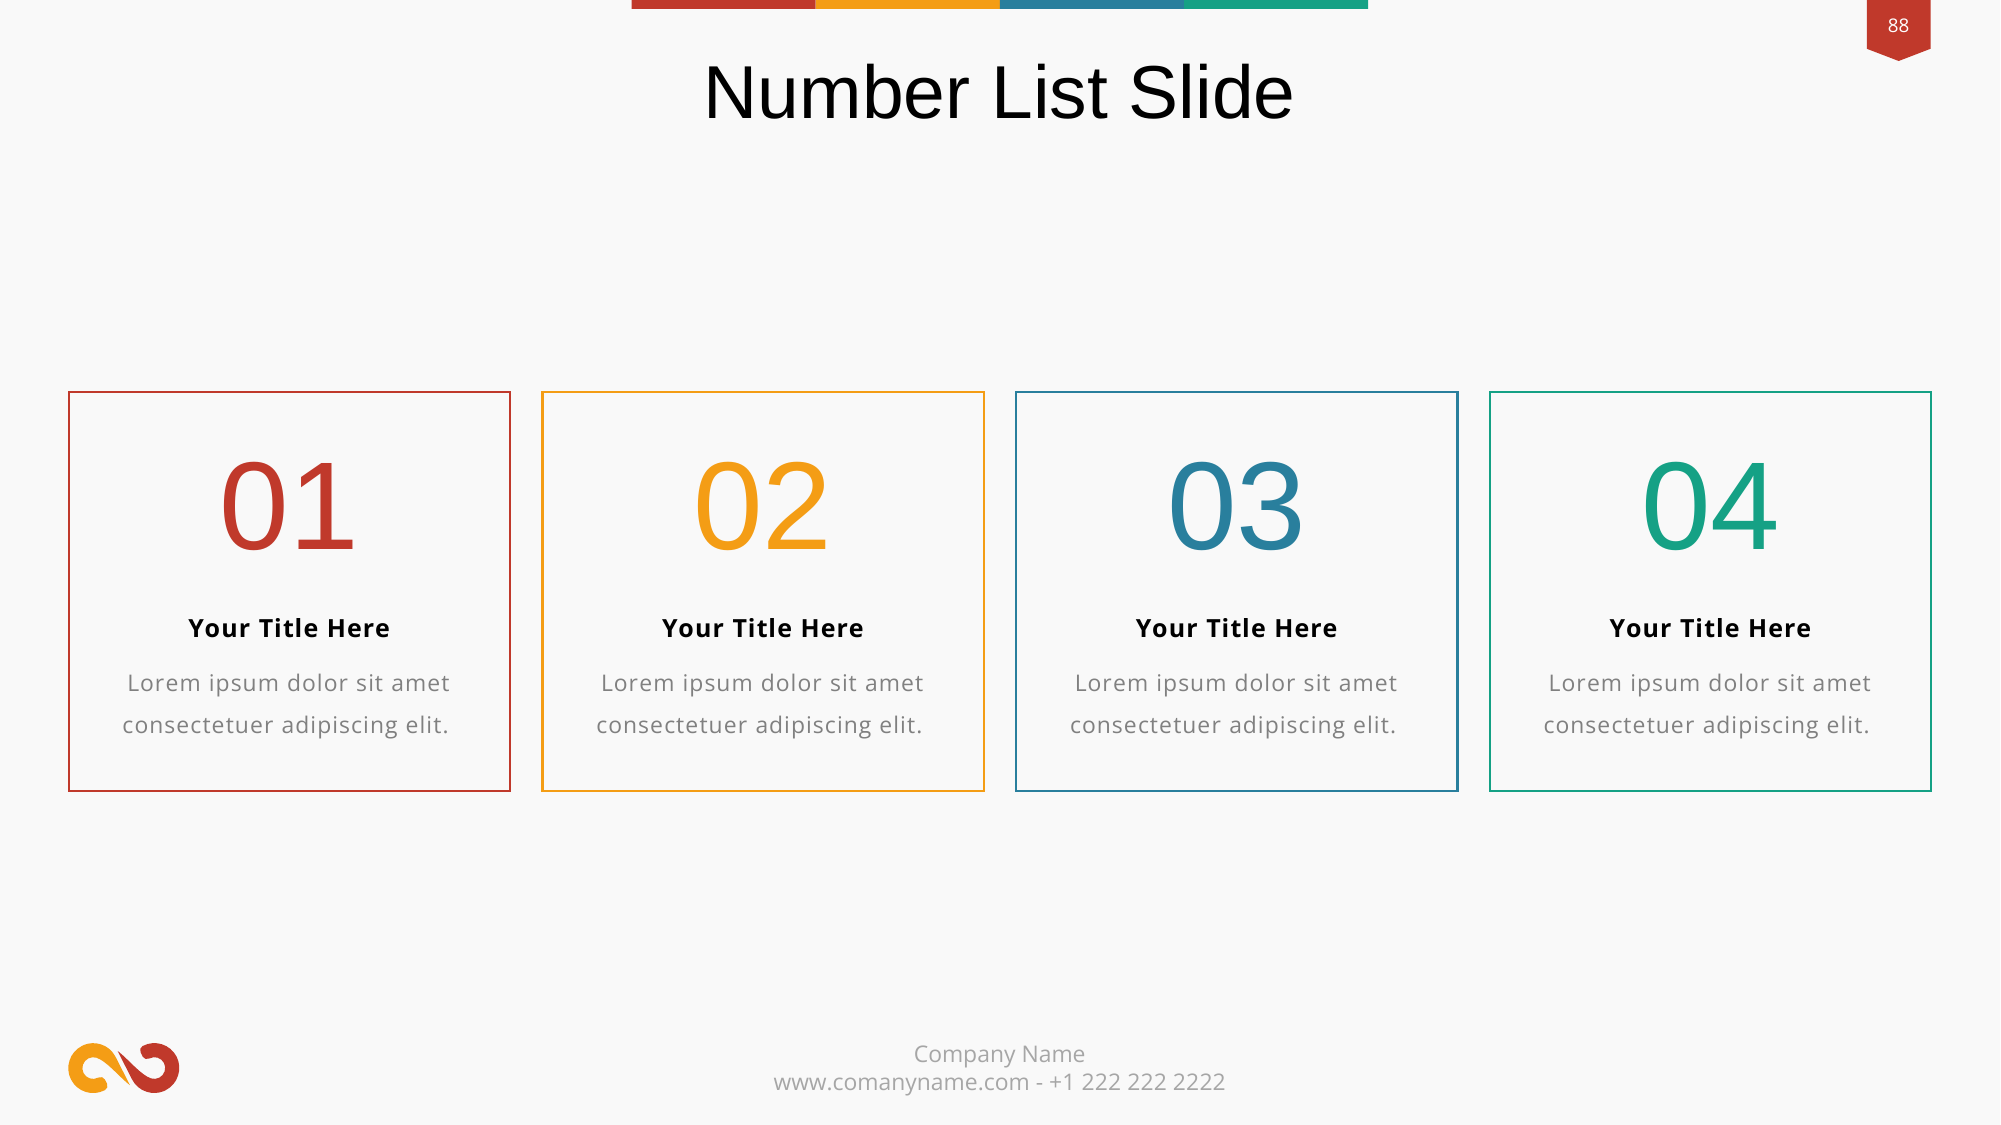

Number List Slide

01
02
03
04
Your Title Here
Your Title Here
Your Title Here
Your Title Here
Lorem ipsum dolor sit amet consectetuer adipiscing elit.
Lorem ipsum dolor sit amet consectetuer adipiscing elit.
Lorem ipsum dolor sit amet consectetuer adipiscing elit.
Lorem ipsum dolor sit amet consectetuer adipiscing elit.